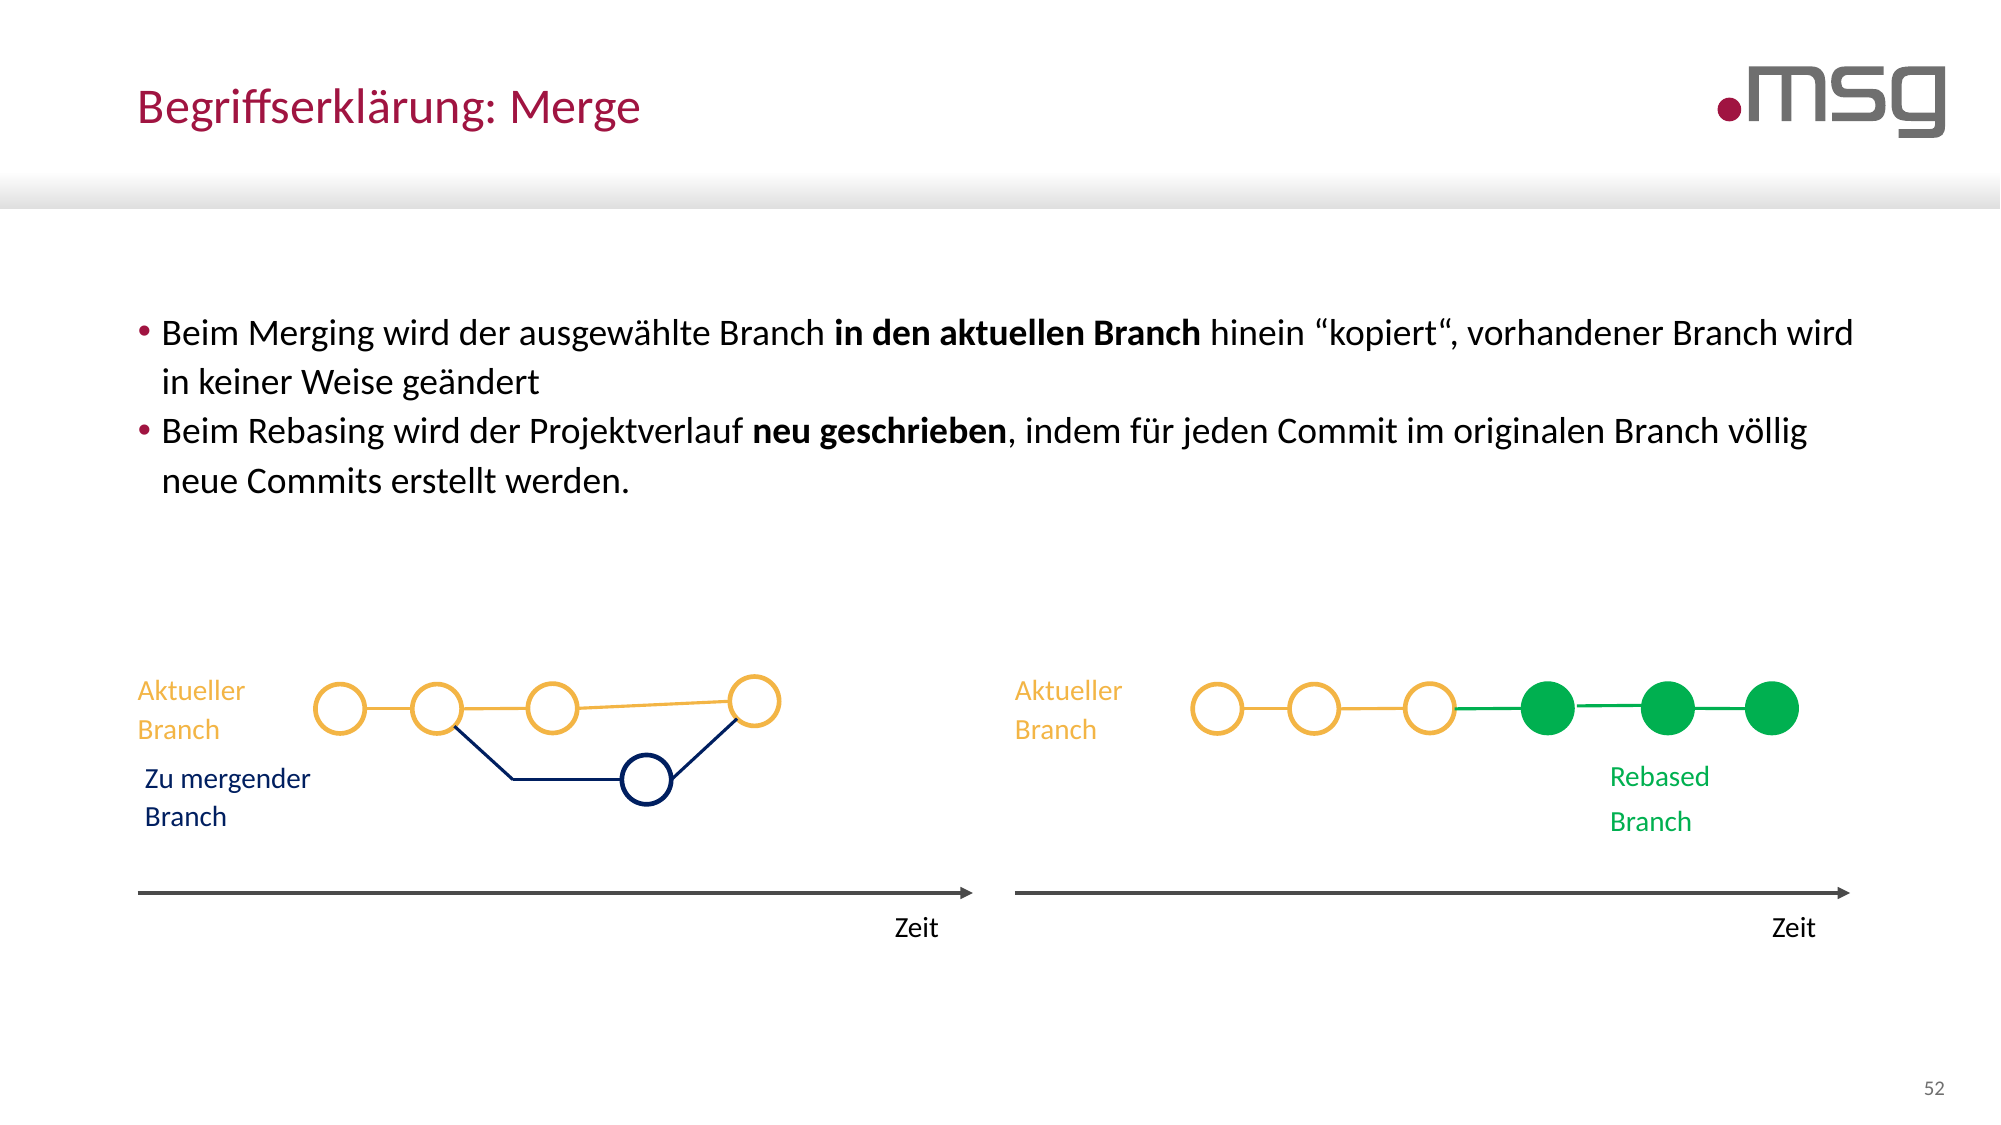

# Begriffserklärung: Merge
Beim Merging wird der ausgewählte Branch in den aktuellen Branch hinein “kopiert“, vorhandener Branch wird in keiner Weise geändert
Beim Rebasing wird der Projektverlauf neu geschrieben, indem für jeden Commit im originalen Branch völlig neue Commits erstellt werden.

Aktueller Branch

Zu mergender Branch
Zeit
Aktueller Branch

Zeit

Rebased
Branch
52